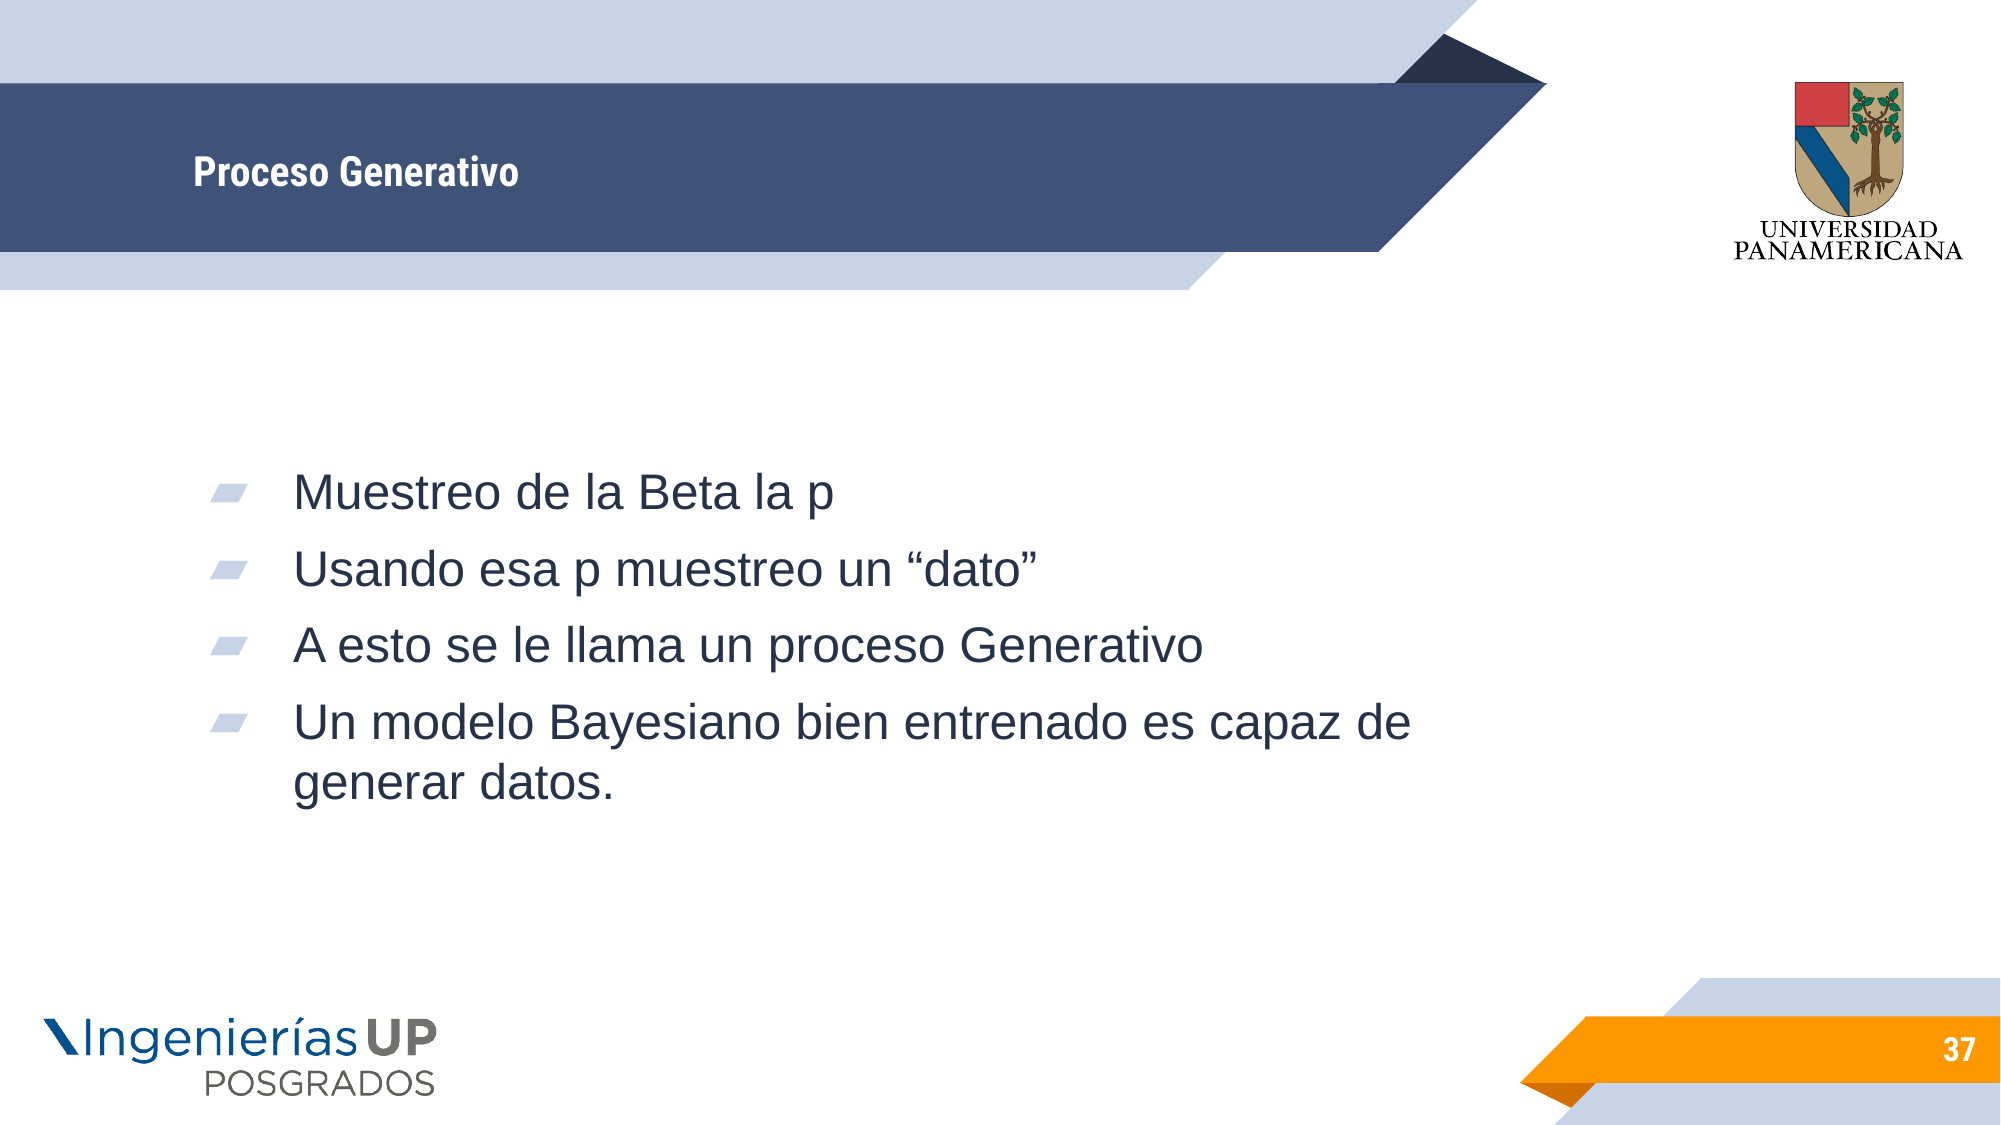

# Proceso Generativo
Muestreo de la Beta la p
Usando esa p muestreo un “dato”
A esto se le llama un proceso Generativo
Un modelo Bayesiano bien entrenado es capaz de generar datos.
37